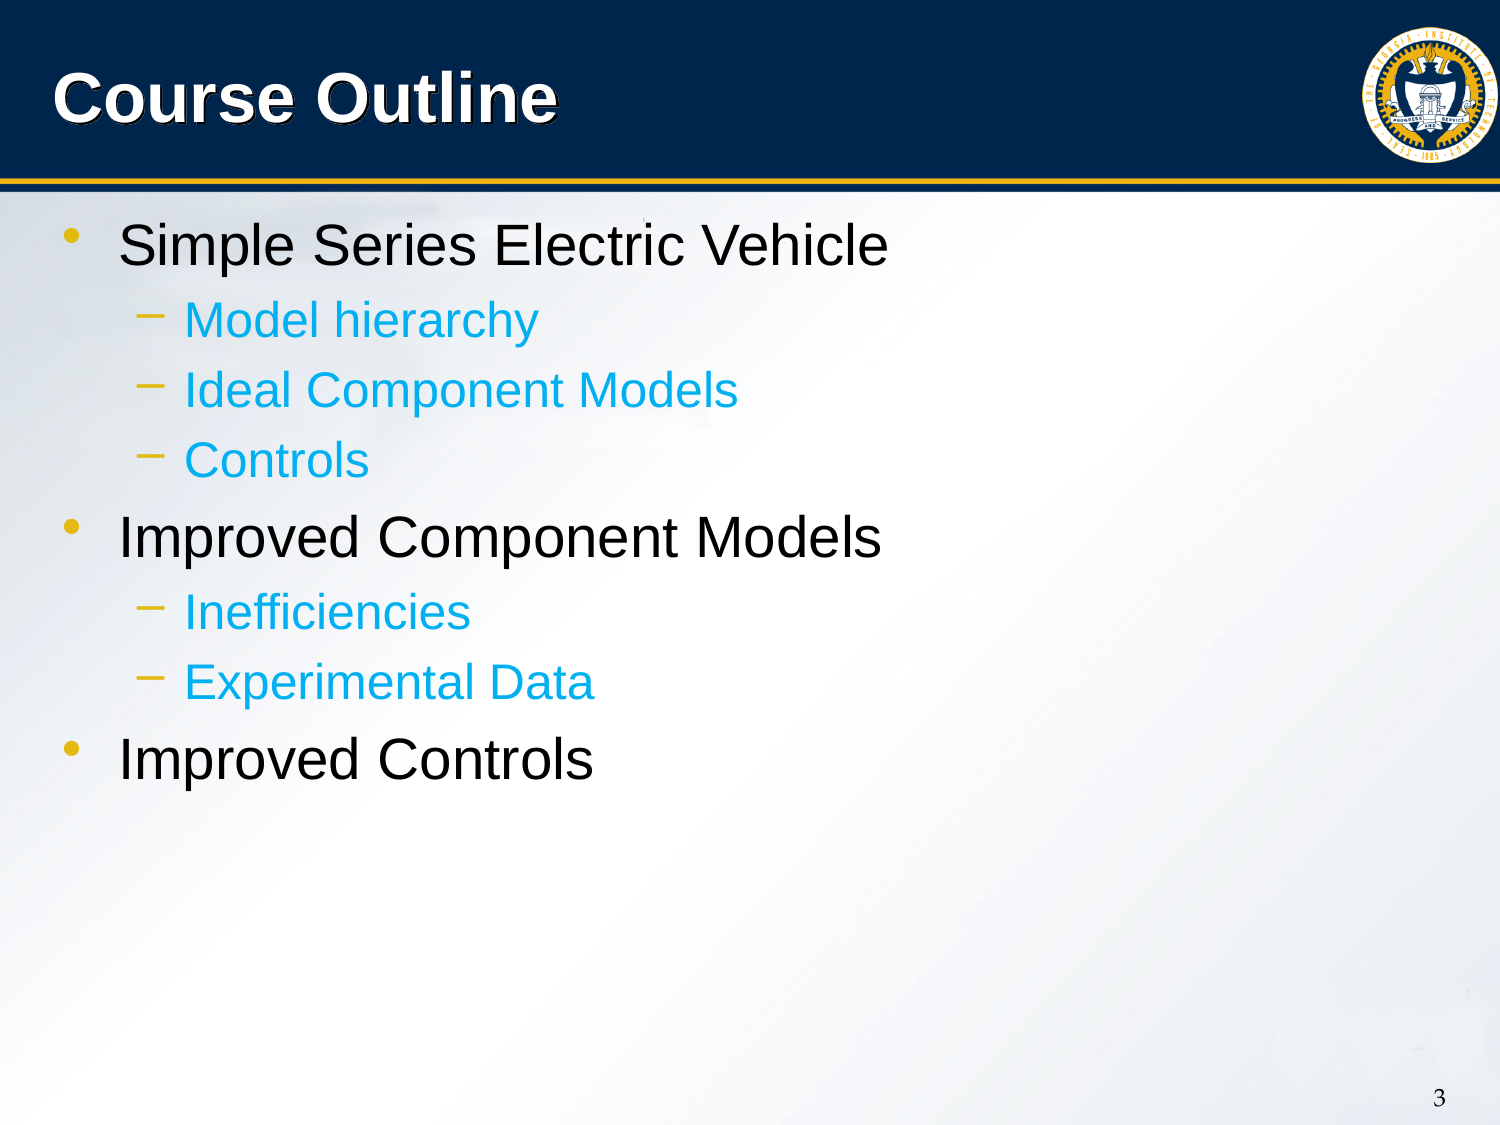

# Course Outline

Simple Series Electric Vehicle
Model hierarchy
Ideal Component Models
Controls
Improved Component Models
Inefficiencies
Experimental Data
Improved Controls